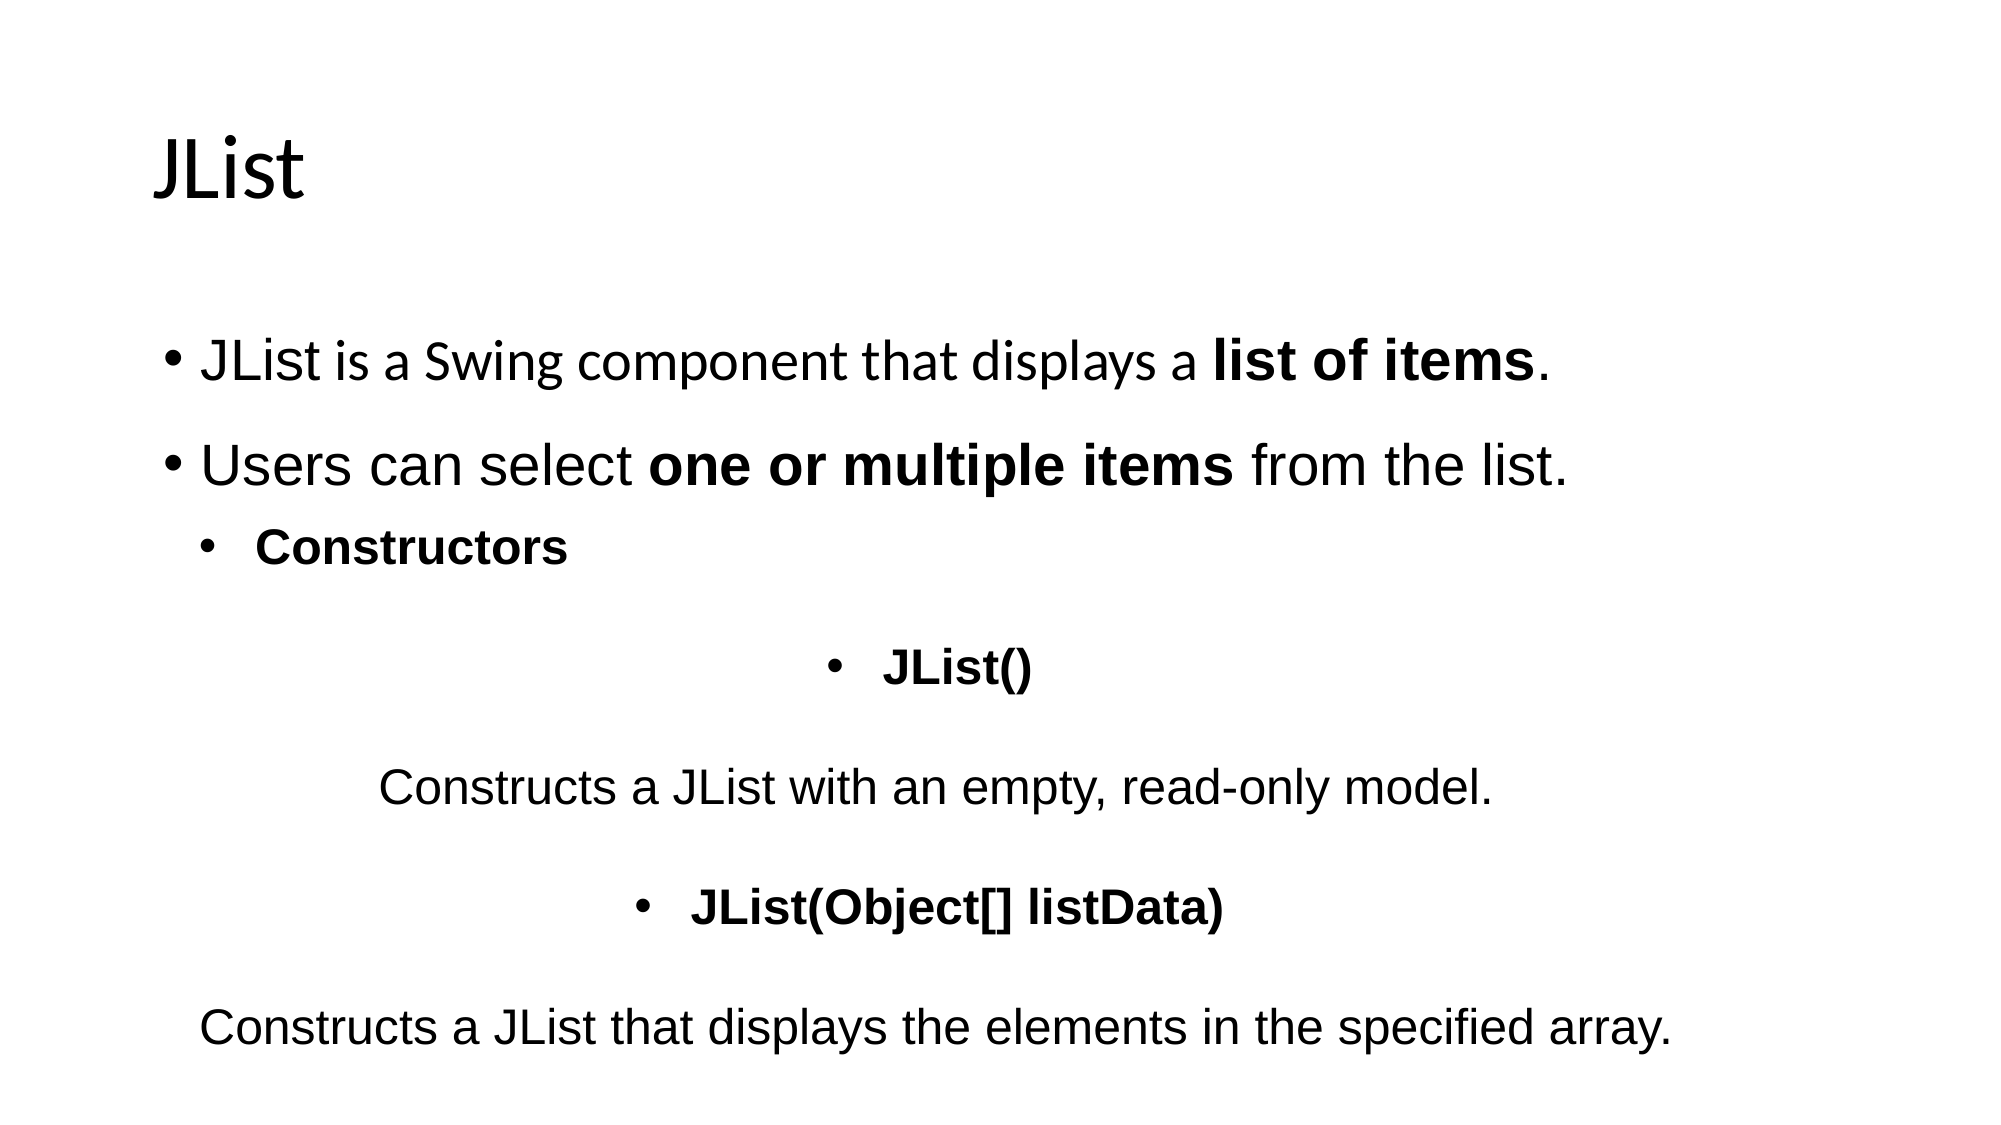

# JList
JList is a Swing component that displays a list of items.
Users can select one or multiple items from the list.

Constructors

JList()

Constructs a JList with an empty, read-only model.

JList(Object[] listData)

Constructs a JList that displays the elements in the specified array.